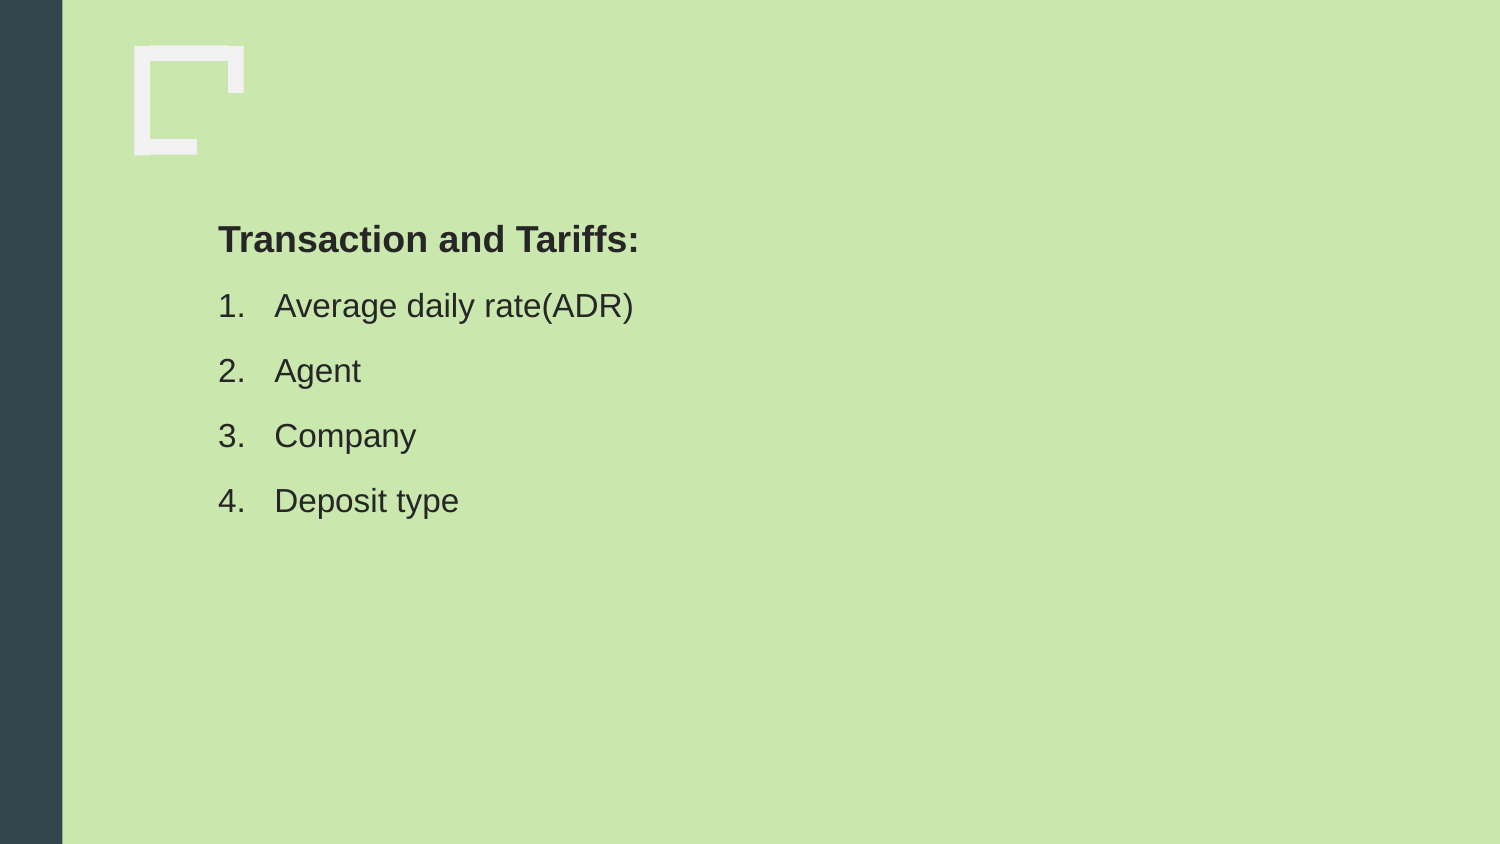

Transaction and Tariffs:
Average daily rate(ADR)
Agent
Company
Deposit type